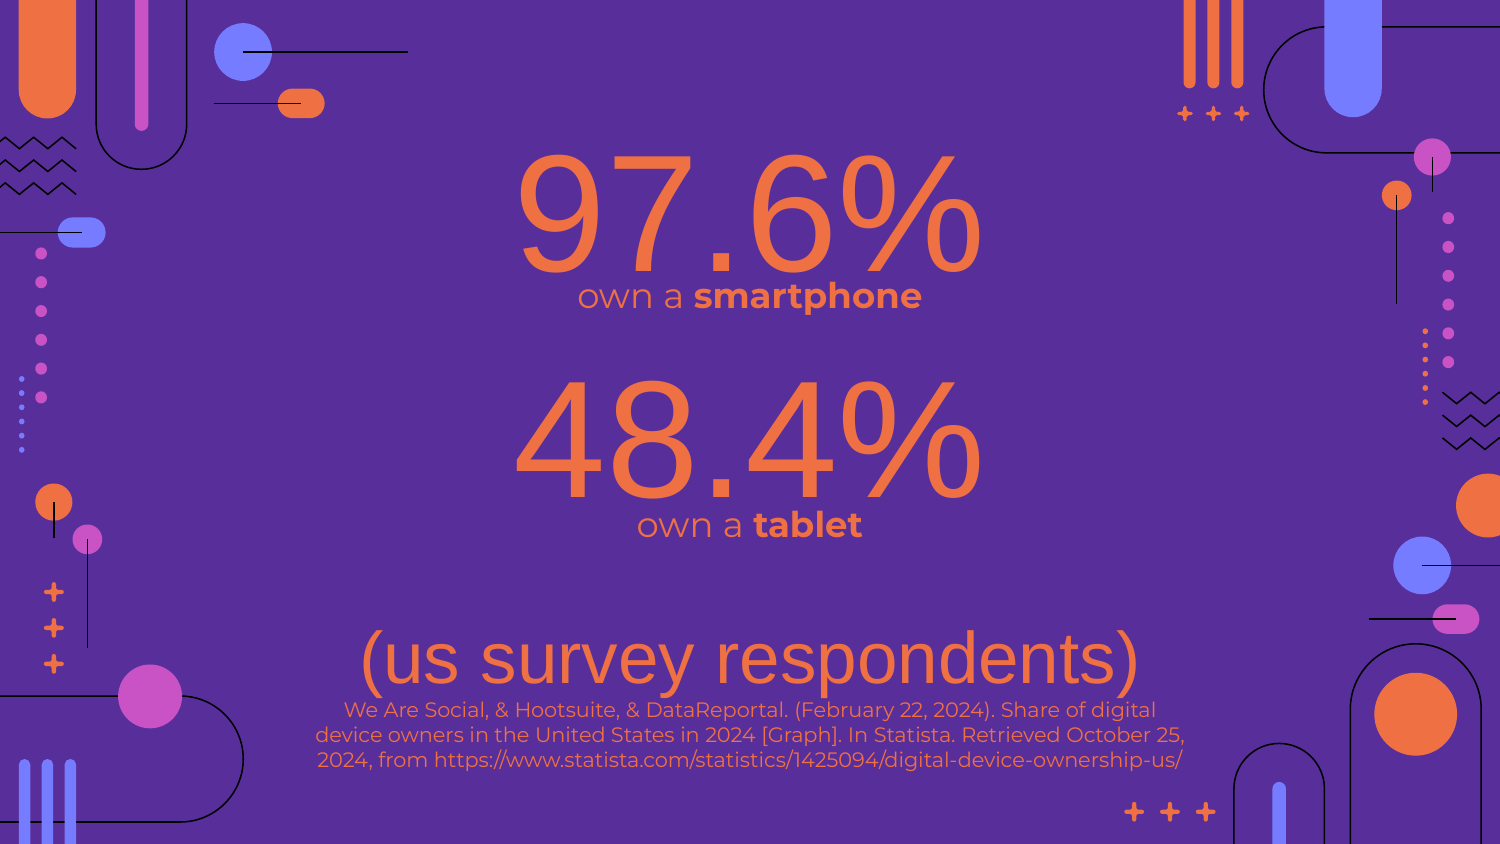

# 97.6%
own a smartphone
48.4%
own a tablet
(us survey respondents)
We Are Social, & Hootsuite, & DataReportal. (February 22, 2024). Share of digital device owners in the United States in 2024 [Graph]. In Statista. Retrieved October 25, 2024, from https://www.statista.com/statistics/1425094/digital-device-ownership-us/